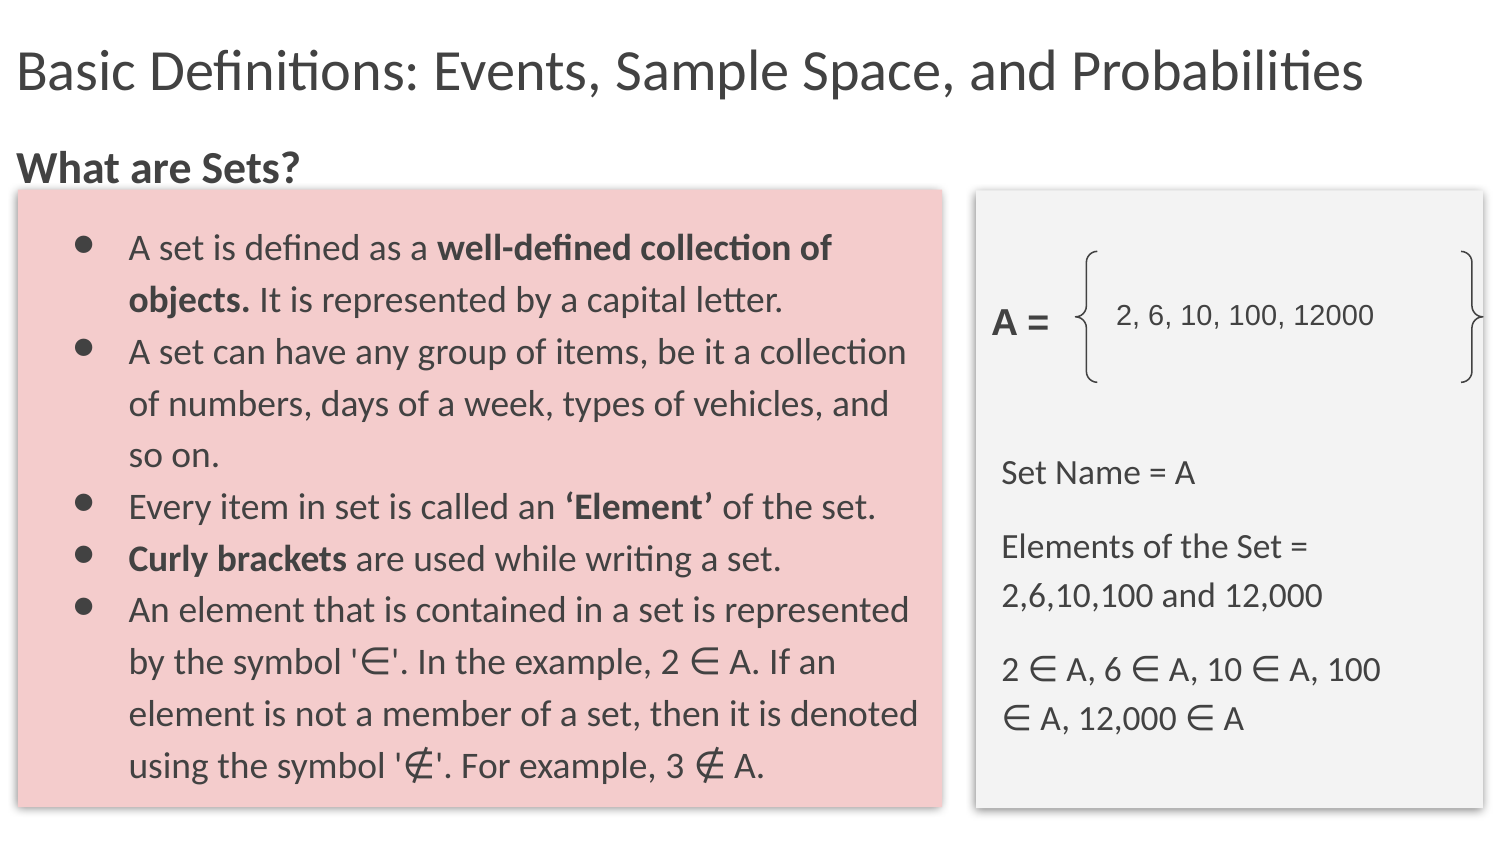

# Basic Definitions: Events, Sample Space, and Probabilities
What are Sets?

A set is defined as a well-defined collection of objects. It is represented by a capital letter.
A set can have any group of items, be it a collection of numbers, days of a week, types of vehicles, and so on.
Every item in set is called an ‘Element’ of the set.
Curly brackets are used while writing a set.
An element that is contained in a set is represented by the symbol '∈'. In the example, 2 ∈ A. If an element is not a member of a set, then it is denoted using the symbol '∉'. For example, 3 ∉ A.

A =
2, 6, 10, 100, 12000
Set Name = A
Elements of the Set = 2,6,10,100 and 12,000
2 ∈ A, 6 ∈ A, 10 ∈ A, 100 ∈ A, 12,000 ∈ A